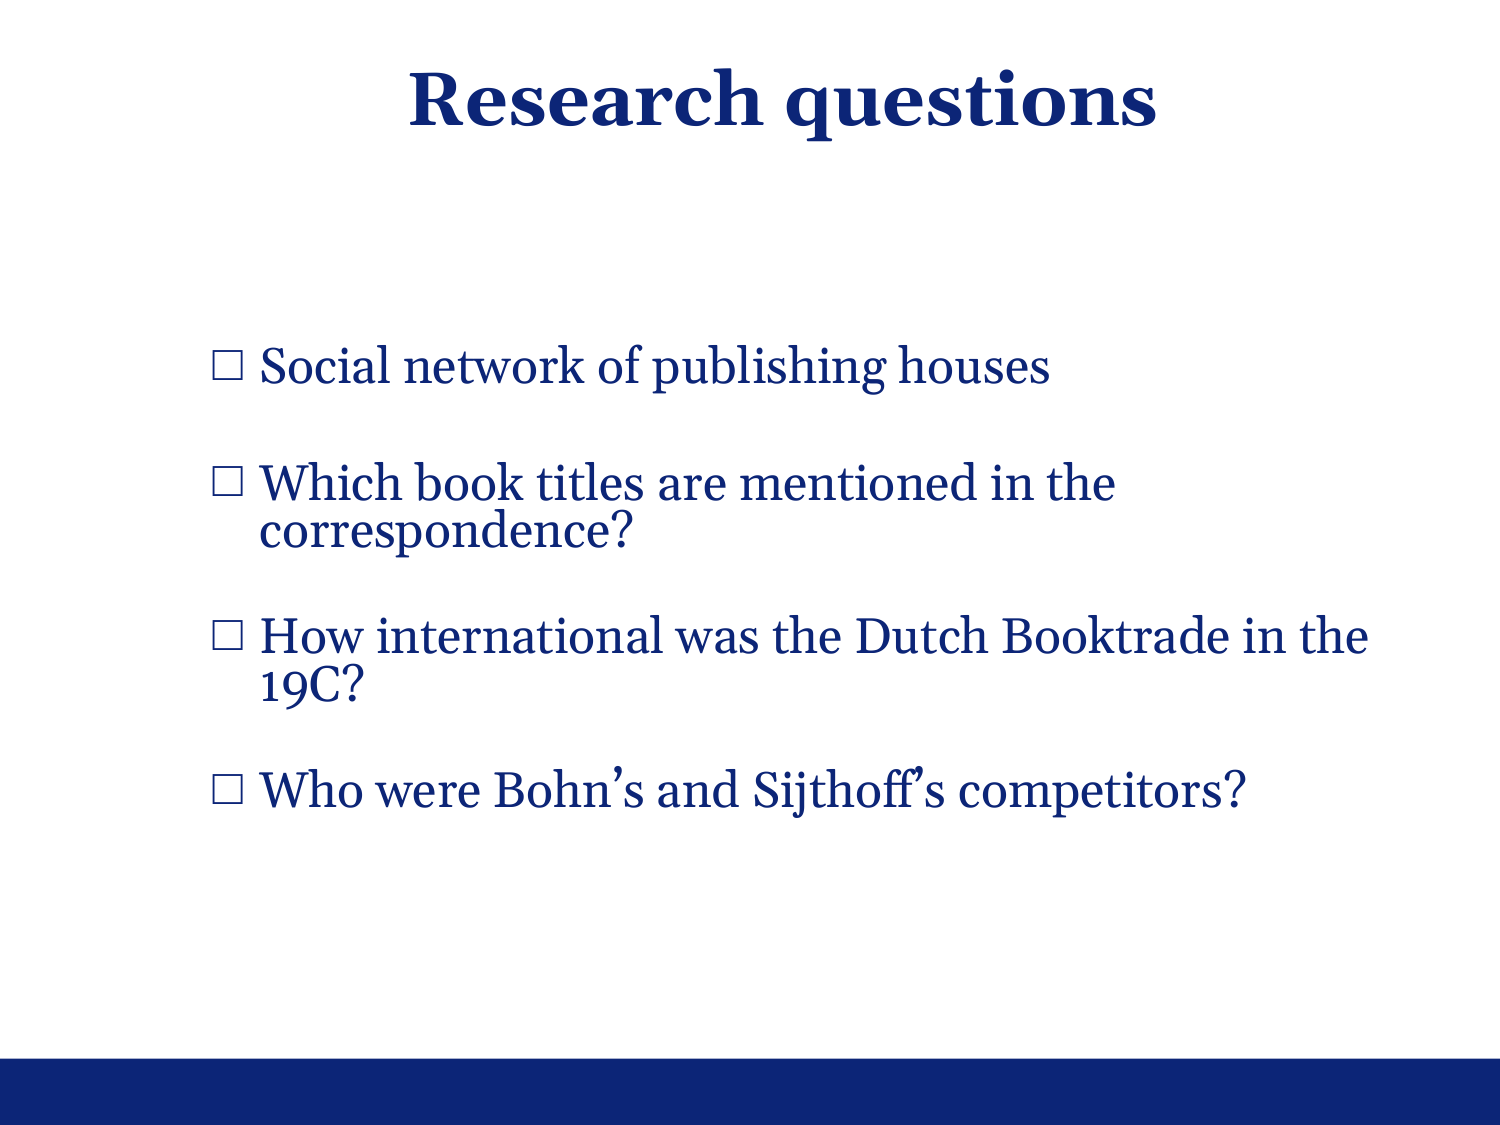

Research questions

Social network of publishing houses

Which book titles are mentioned in the correspondence?
How international was the Dutch Booktrade in the 19C?
Who were Bohn’s and Sijthoff’s competitors?